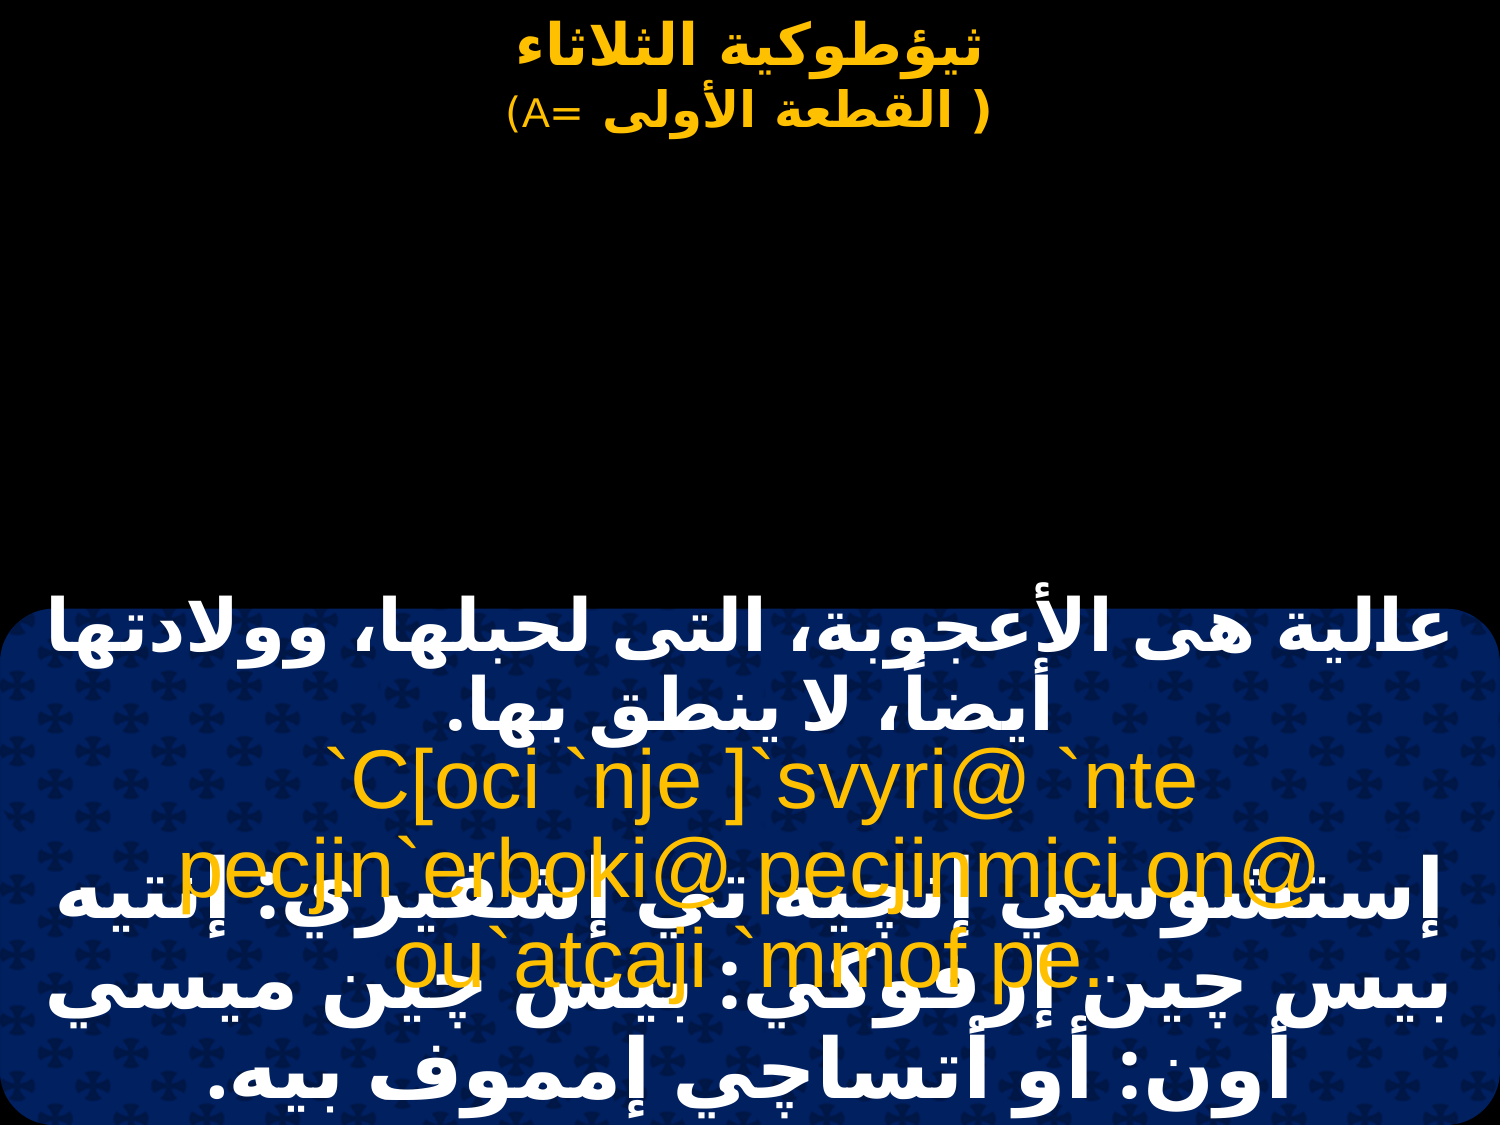

عالية هى الأعجوبة، التى لحبلها، وولادتها أيضاً، لا ينطق بها.
 `C[oci `nje ]`svyri@ `nte pecjin`erboki@ pecjinmici on@ ou`atcaji `mmof pe.
إستشوسي إنچيه تي إشفيري: إنتيه بيس چين إرفوكي: بيس چين ميسي أون: أو أتساچي إمموف بيه.